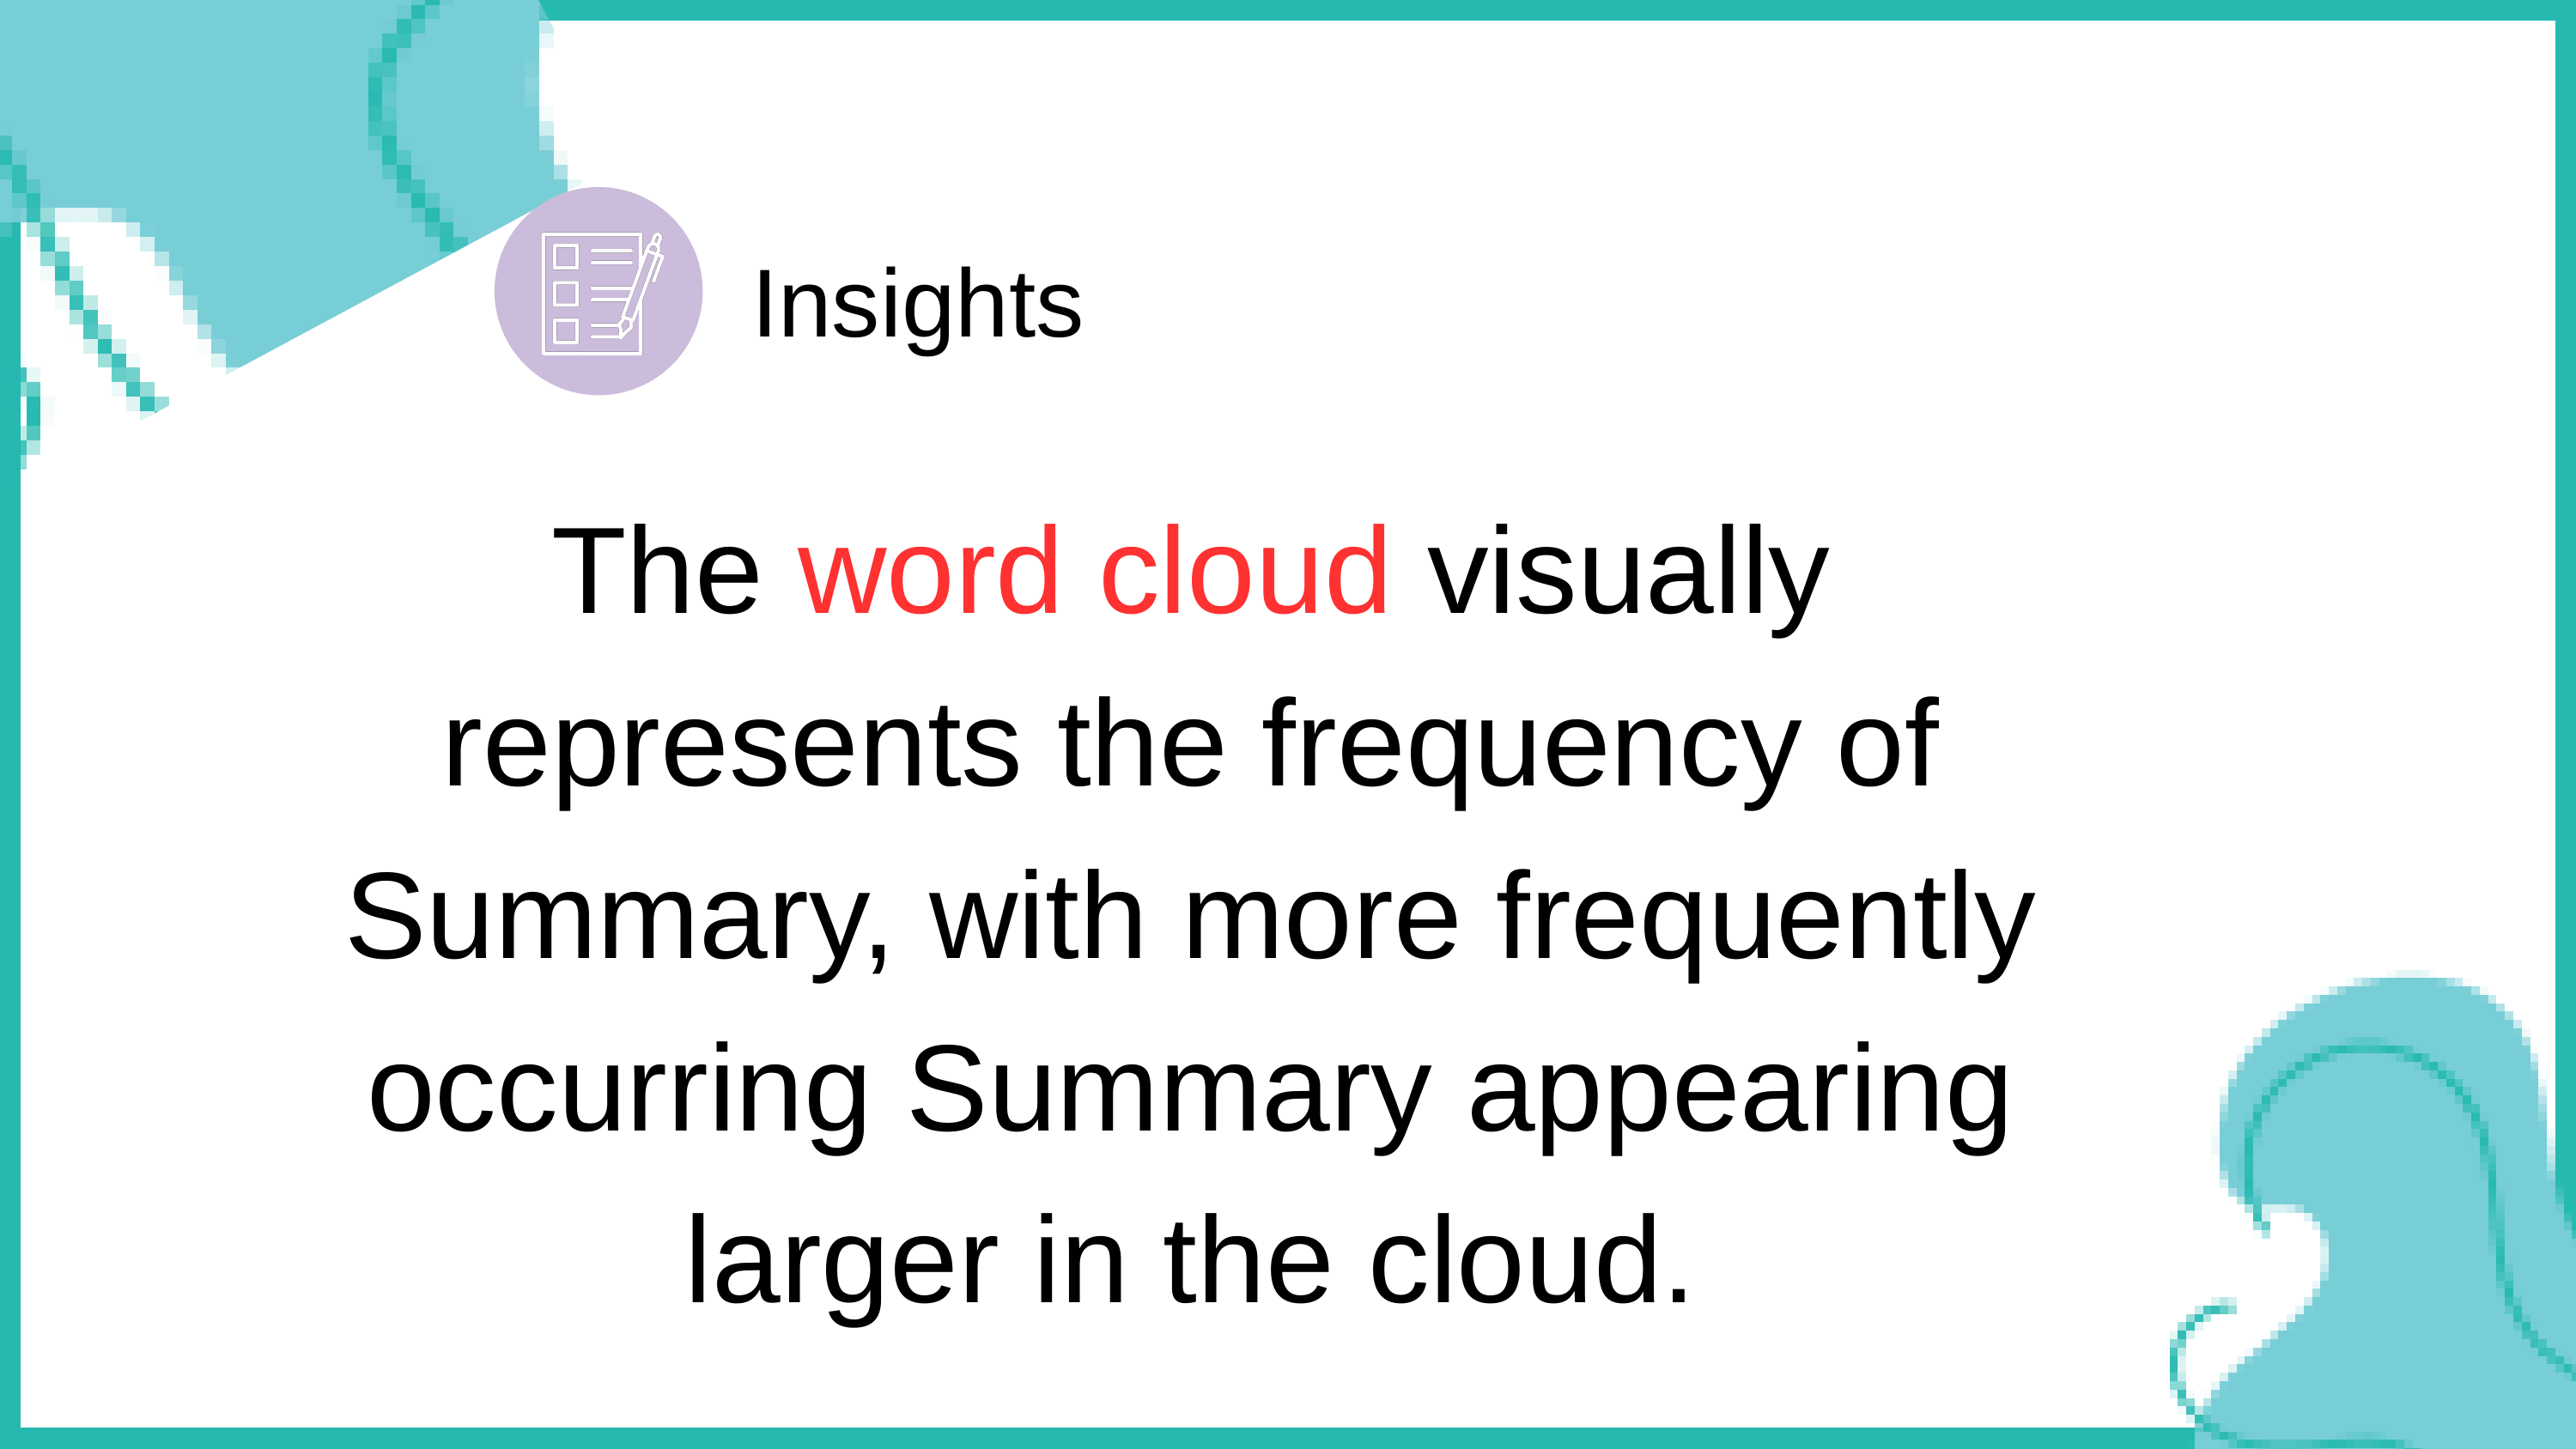

Insights
The word cloud visually represents the frequency of Summary, with more frequently occurring Summary appearing larger in the cloud.